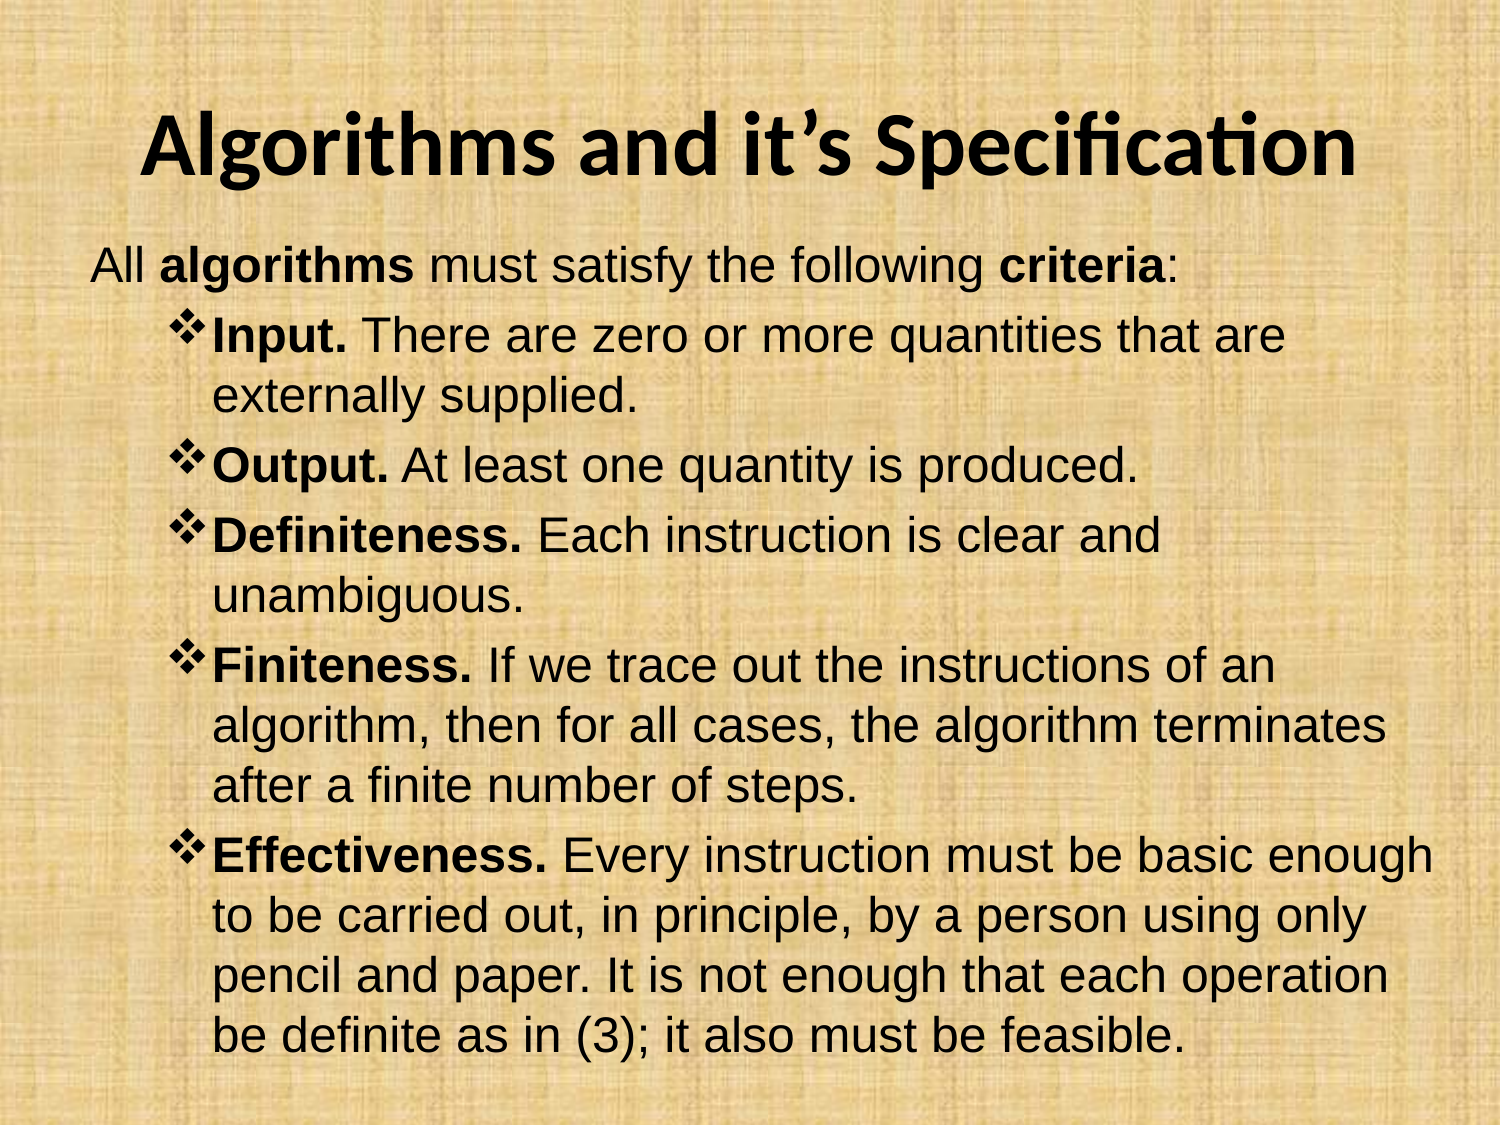

# Algorithms and it’s Specification
All algorithms must satisfy the following criteria:
Input. There are zero or more quantities that are externally supplied.
Output. At least one quantity is produced.
Definiteness. Each instruction is clear and unambiguous.
Finiteness. If we trace out the instructions of an algorithm, then for all cases, the algorithm terminates after a finite number of steps.
Effectiveness. Every instruction must be basic enough to be carried out, in principle, by a person using only pencil and paper. It is not enough that each operation be definite as in (3); it also must be feasible.